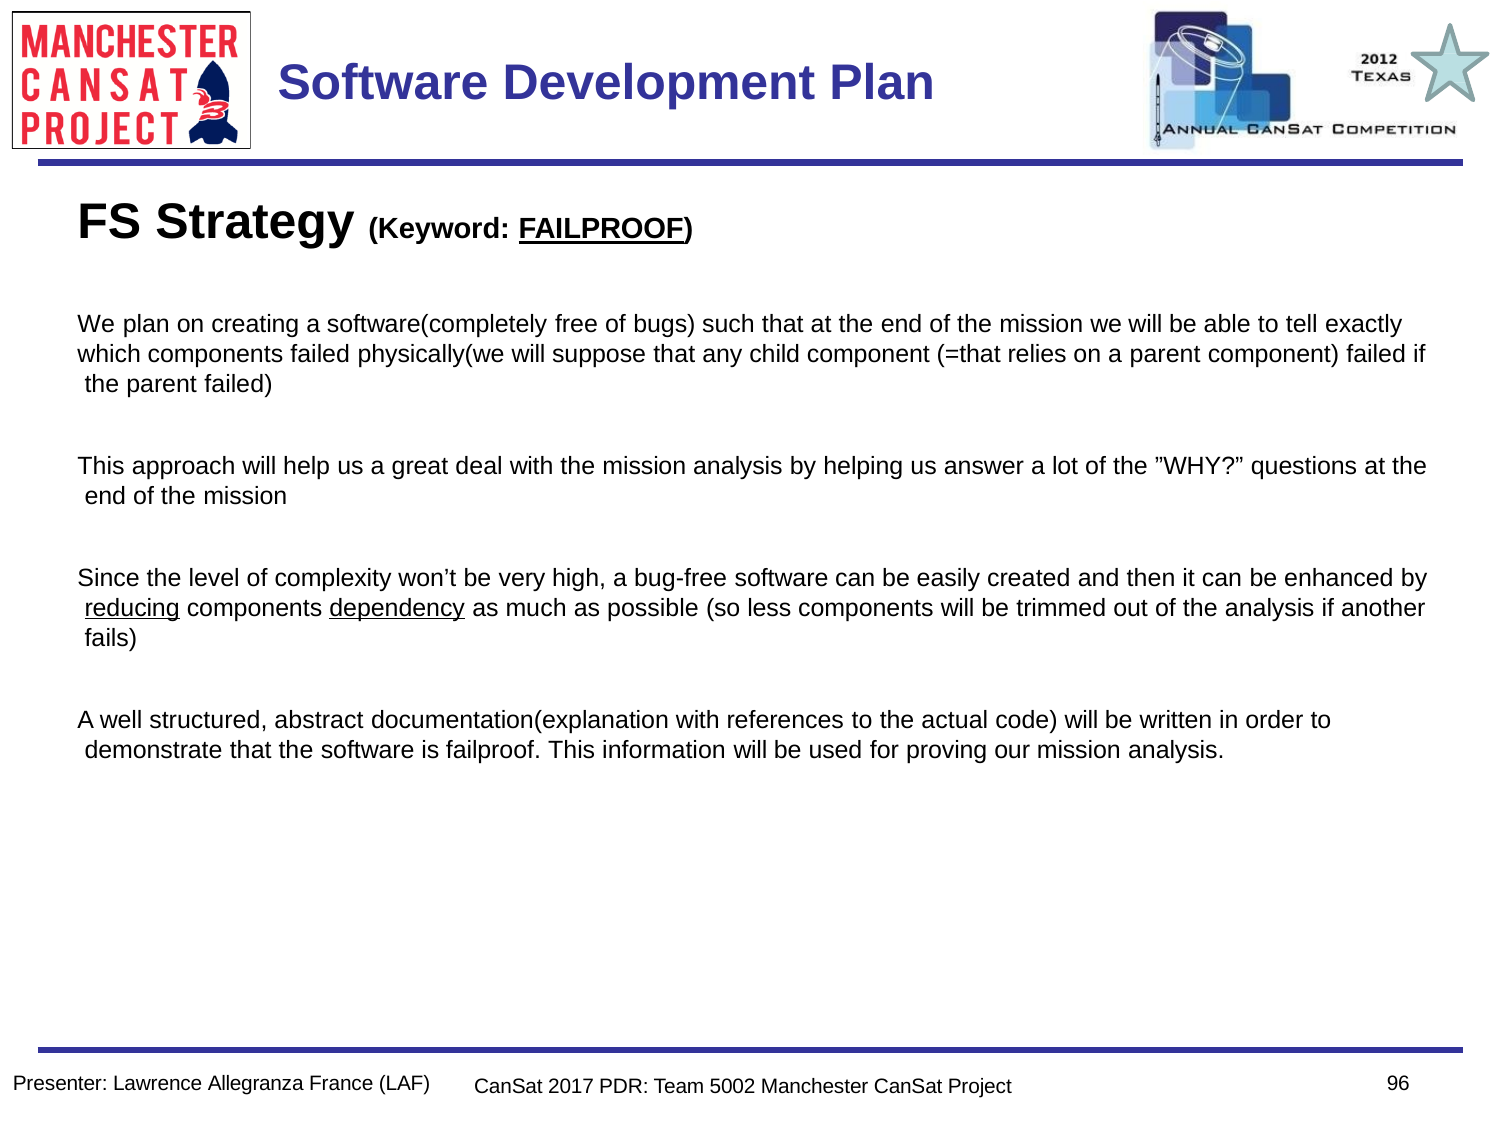

Team Logo
Here
(If You Want)

# Software Development Plan

FS Strategy (Keyword: FAILPROOF)

We plan on creating a software(completely free of bugs) such that at the end of the mission we will be able to tell exactly  which components failed physically(we will suppose that any child component (=that relies on a parent component) failed if  the parent failed)

This approach will help us a great deal with the mission analysis by helping us answer a lot of the ”WHY?” questions at the  end of the mission

Since the level of complexity won’t be very high, a bug-free software can be easily created and then it can be enhanced by  reducing components dependency as much as possible (so less components will be trimmed out of the analysis if another  fails)

A well structured, abstract documentation(explanation with references to the actual code) will be written in order to  demonstrate that the software is failproof. This information will be used for proving our mission analysis.
96
Presenter: Lawrence Allegranza France (LAF)
CanSat 2017 PDR: Team 5002 Manchester CanSat Project